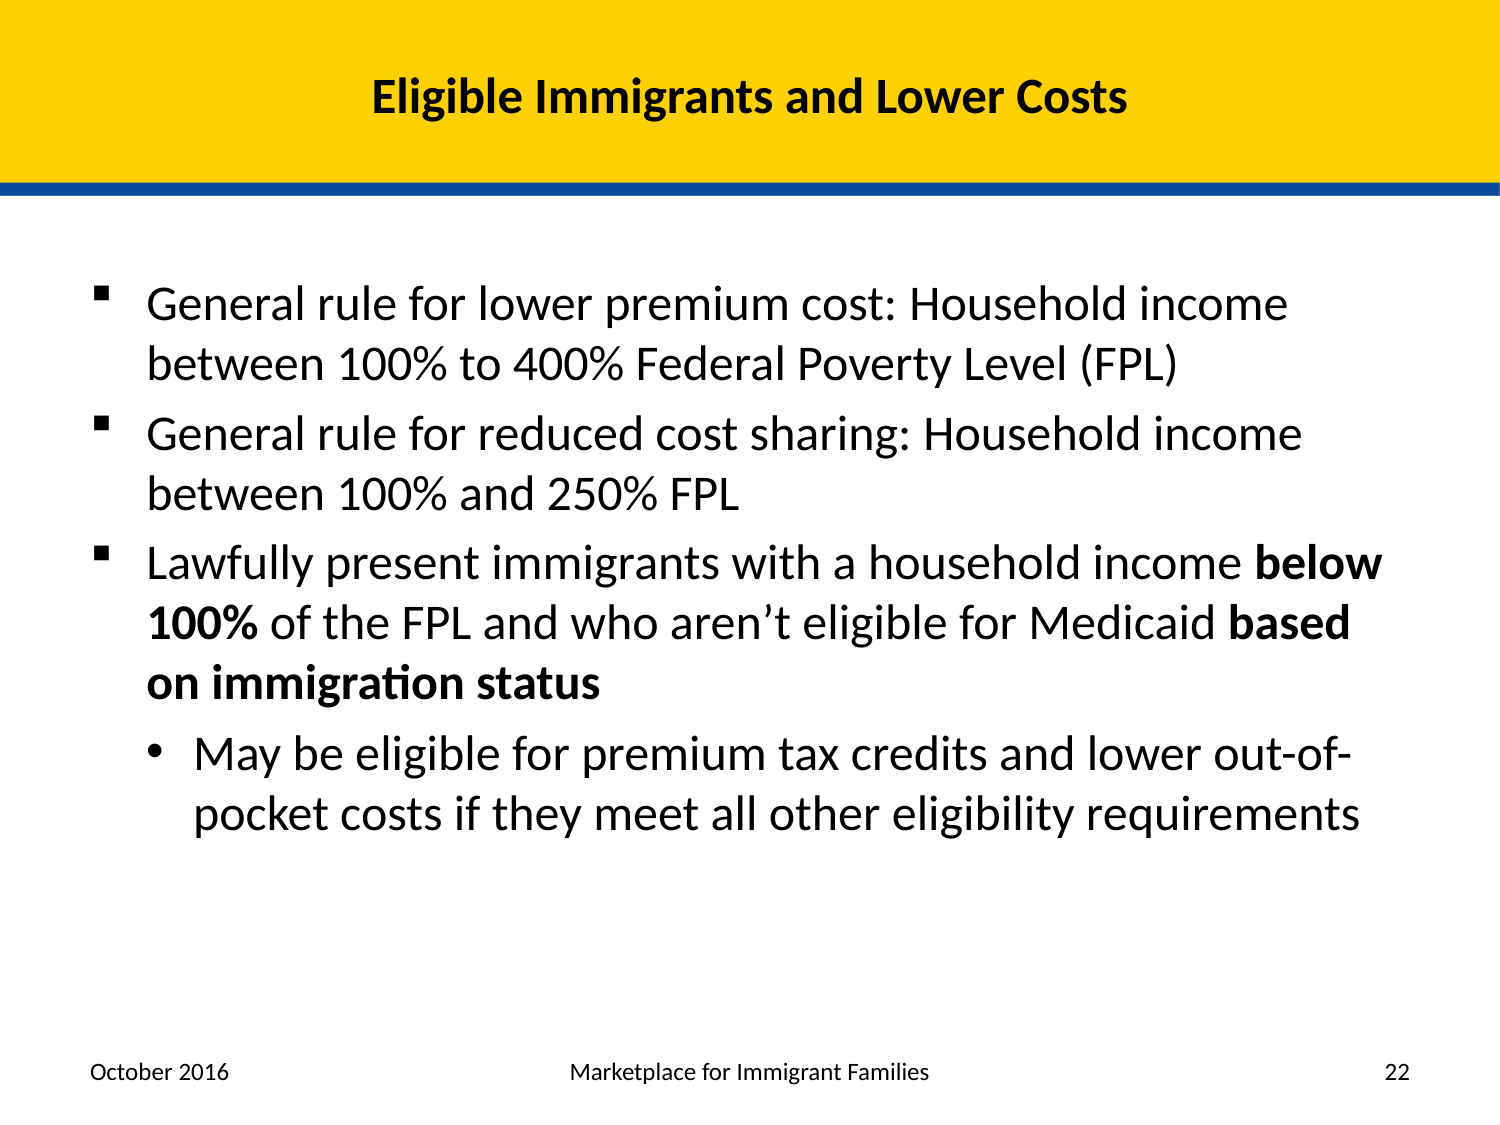

# Eligible Immigrants and Lower Costs
General rule for lower premium cost: Household income between 100% to 400% Federal Poverty Level (FPL)
General rule for reduced cost sharing: Household income between 100% and 250% FPL
Lawfully present immigrants with a household income below 100% of the FPL and who aren’t eligible for Medicaid based on immigration status
May be eligible for premium tax credits and lower out-of-pocket costs if they meet all other eligibility requirements

October 2016
Marketplace for Immigrant Families
22